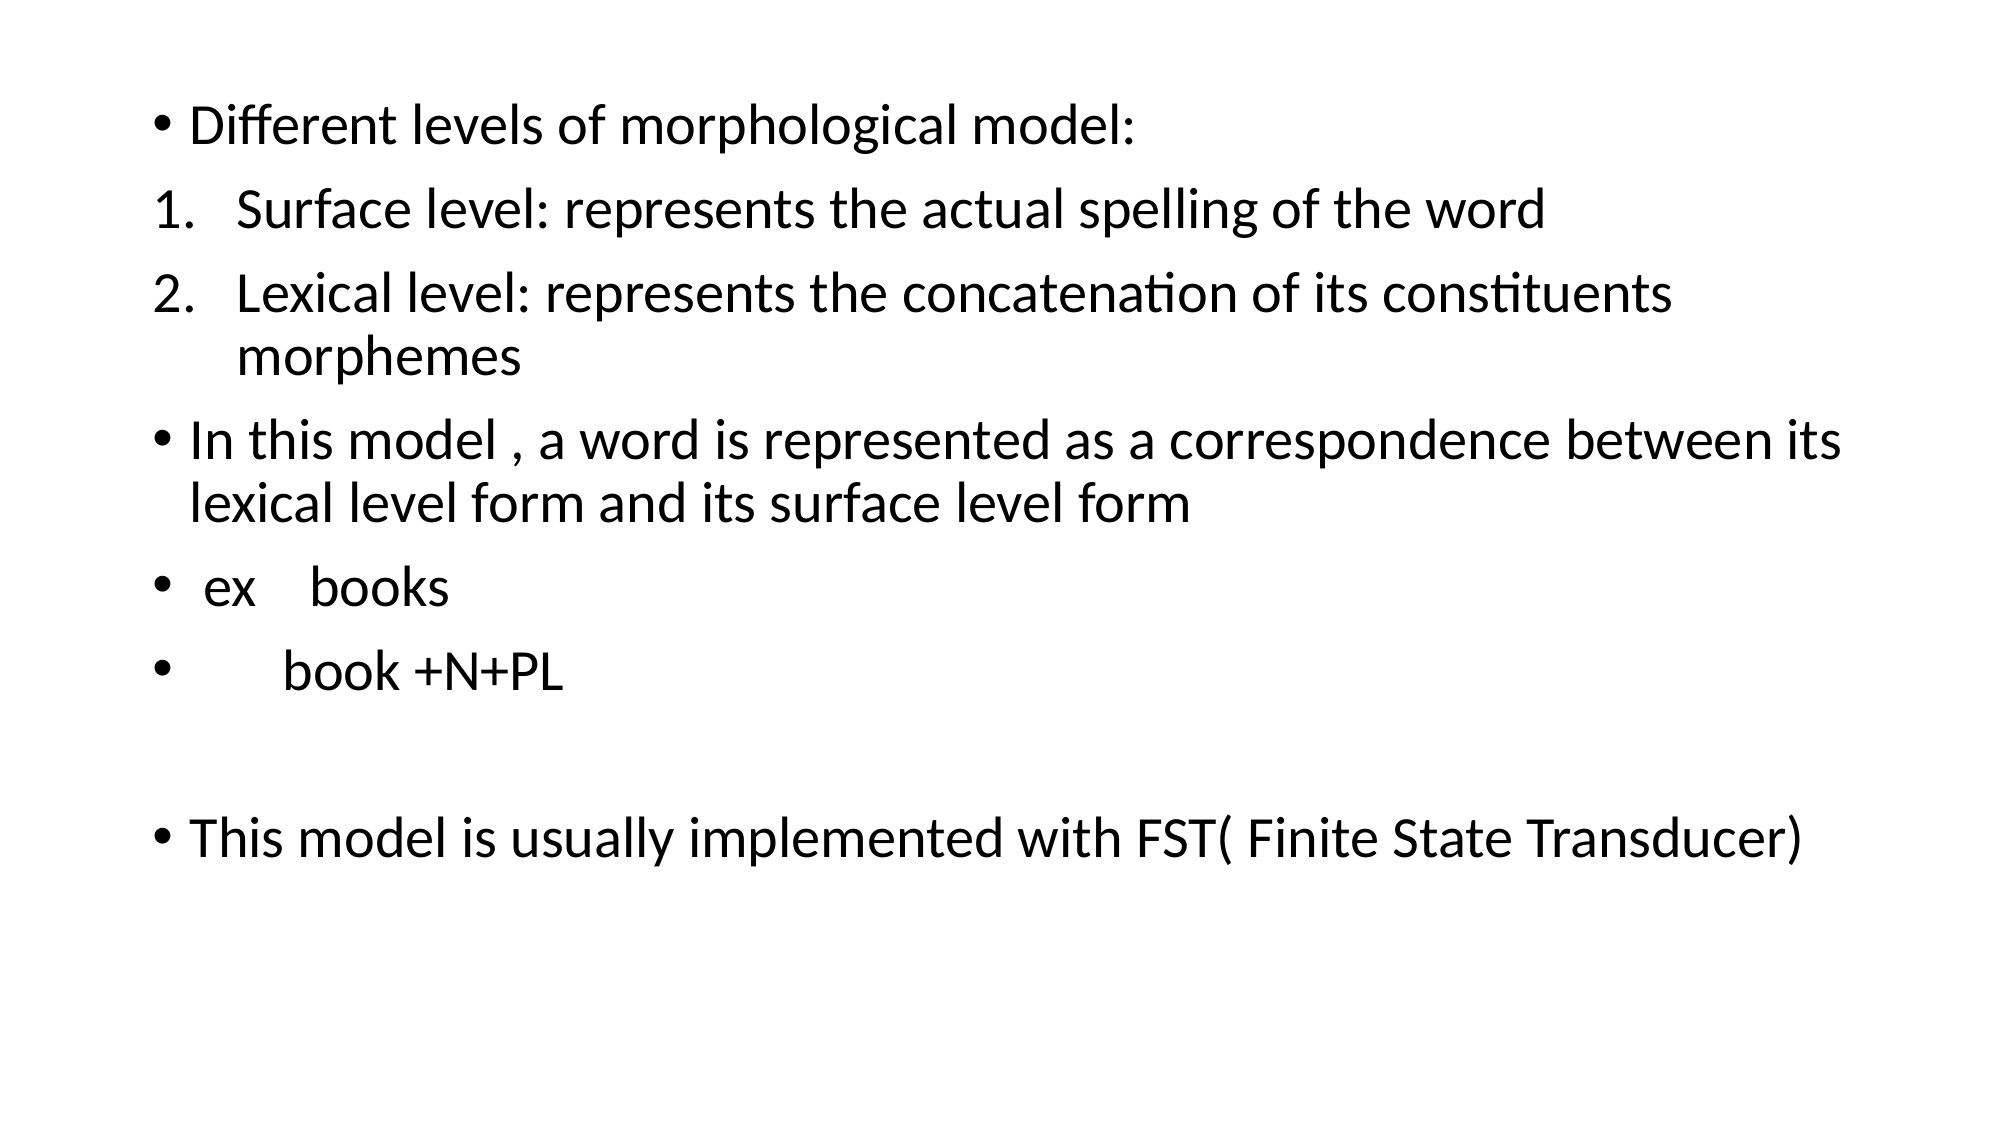

Different levels of morphological model:
Surface level: represents the actual spelling of the word
Lexical level: represents the concatenation of its constituents morphemes
In this model , a word is represented as a correspondence between its lexical level form and its surface level form
 ex    books
       book +N+PL

This model is usually implemented with FST( Finite State Transducer)